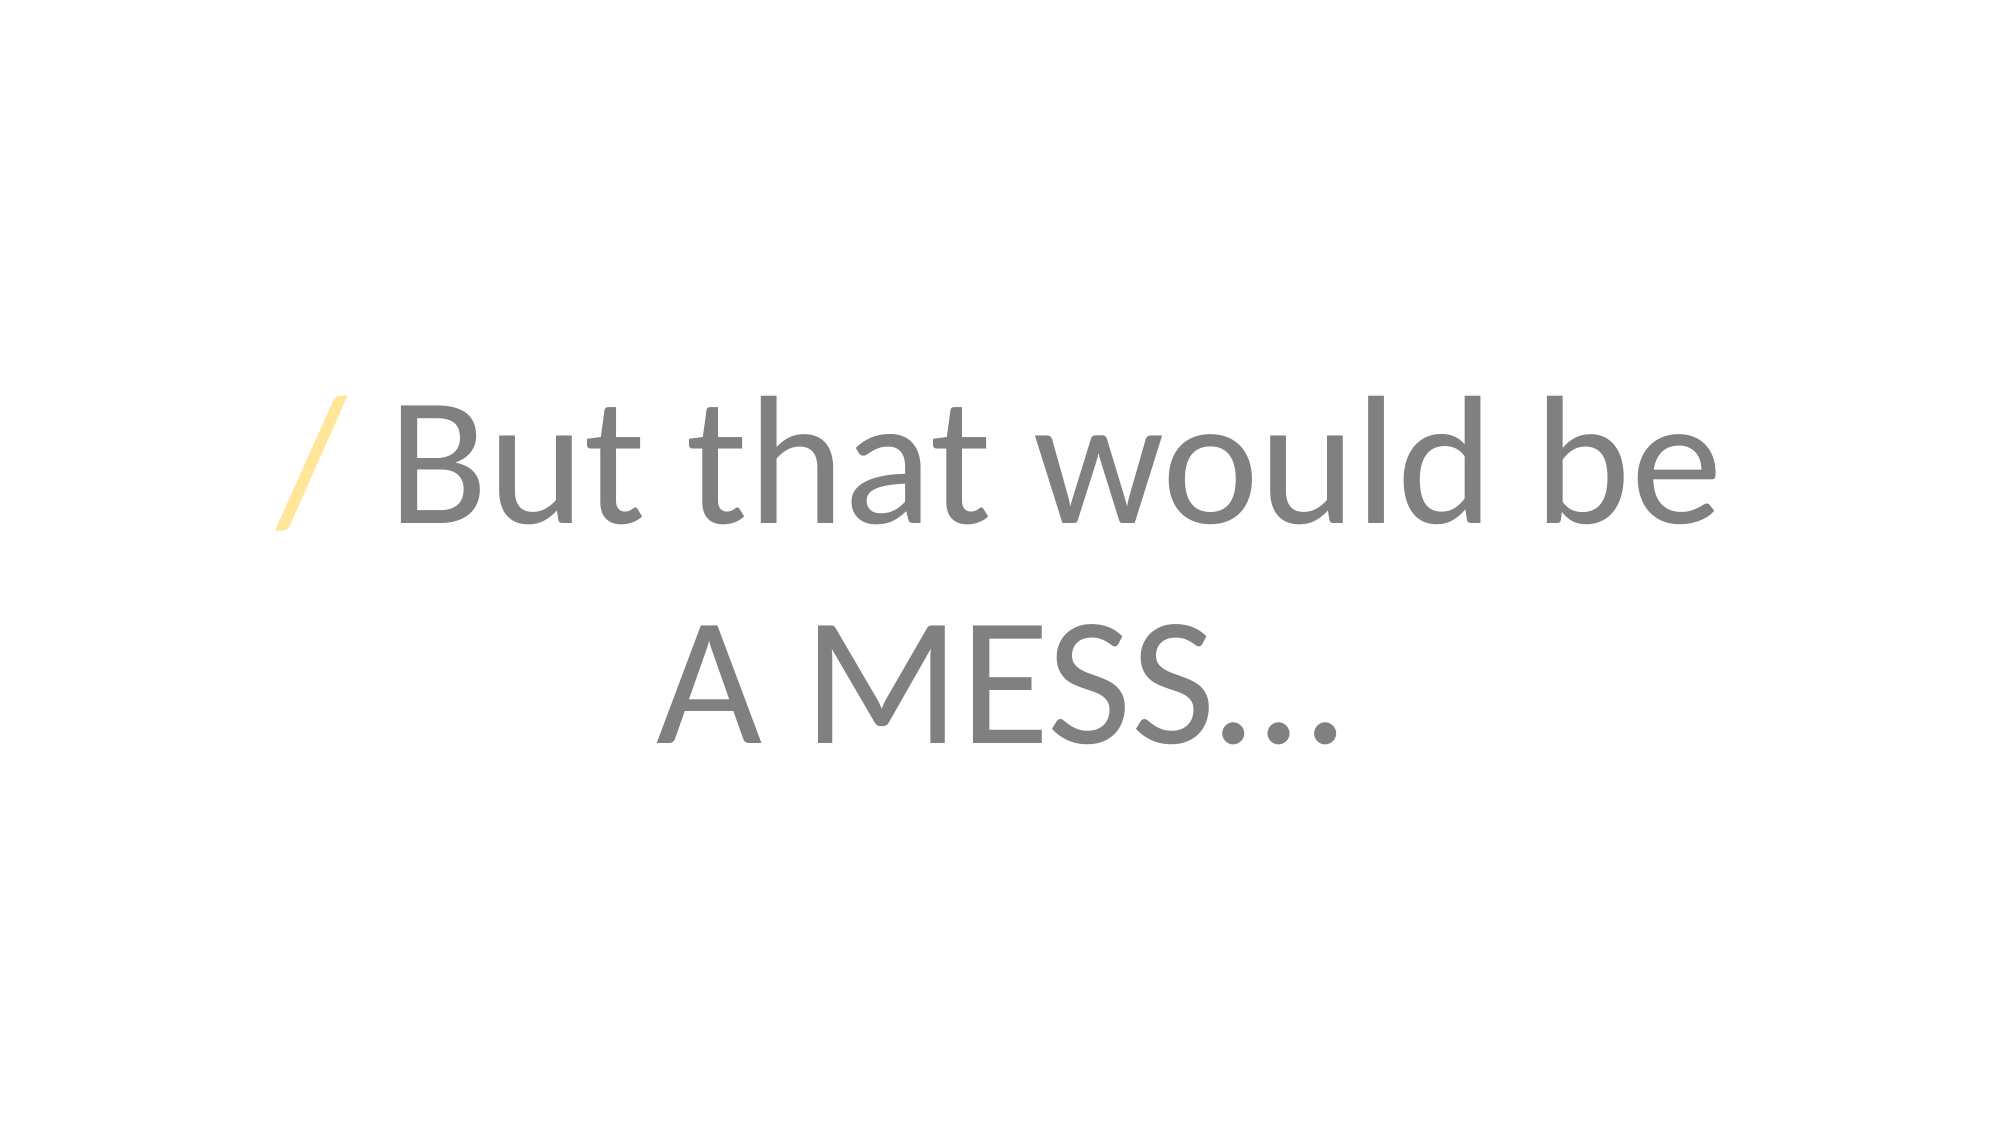

/ But that would be A MESS…